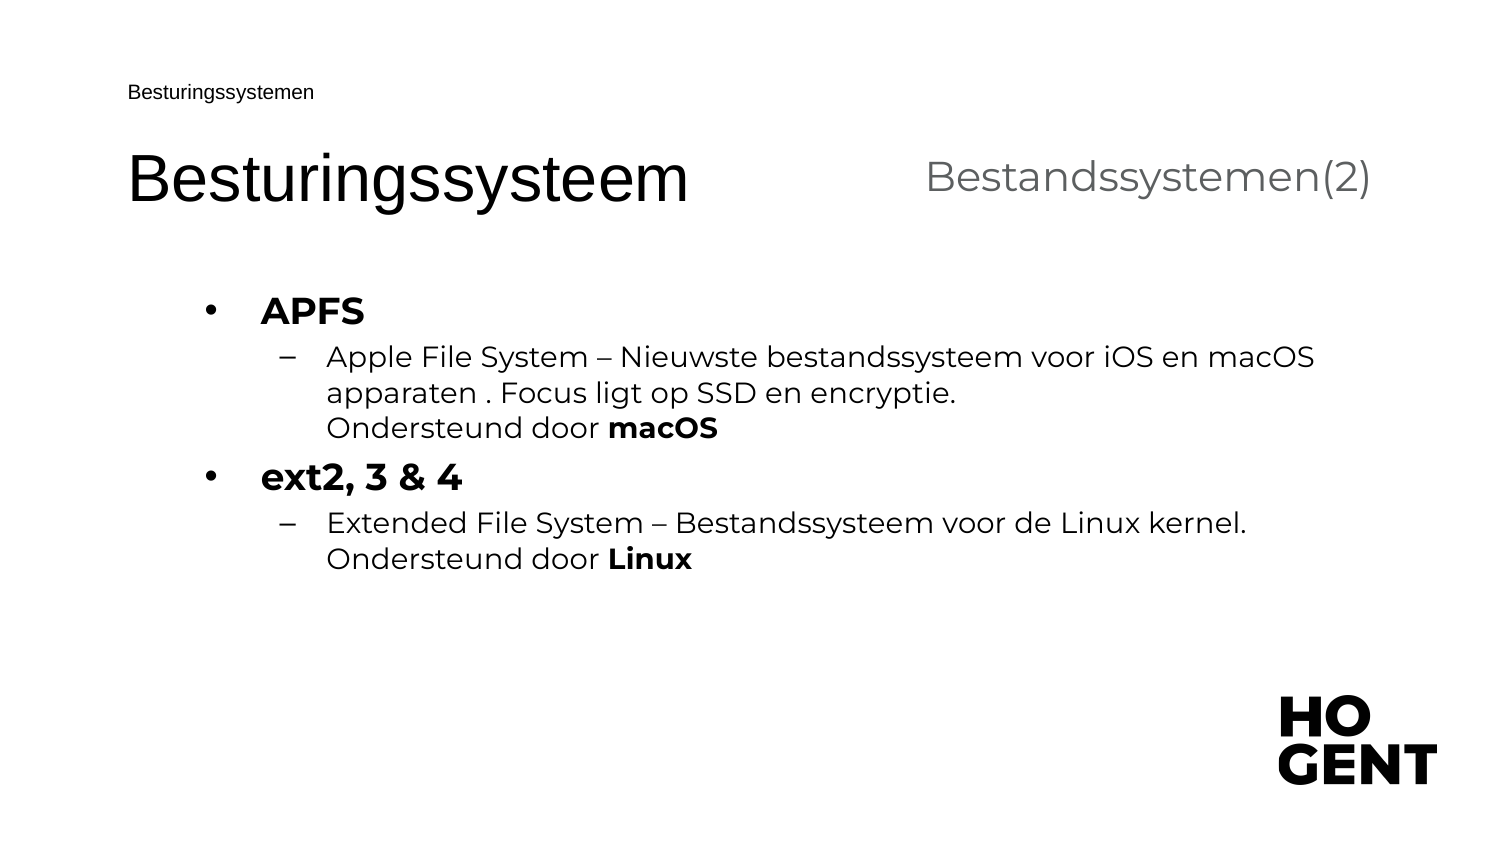

Besturingssystemen
Bestandssystemen(2)
# Besturingssysteem
APFS
Apple File System – Nieuwste bestandssysteem voor iOS en macOS apparaten . Focus ligt op SSD en encryptie.
Ondersteund door macOS
ext2, 3 & 4
Extended File System – Bestandssysteem voor de Linux kernel. Ondersteund door Linux